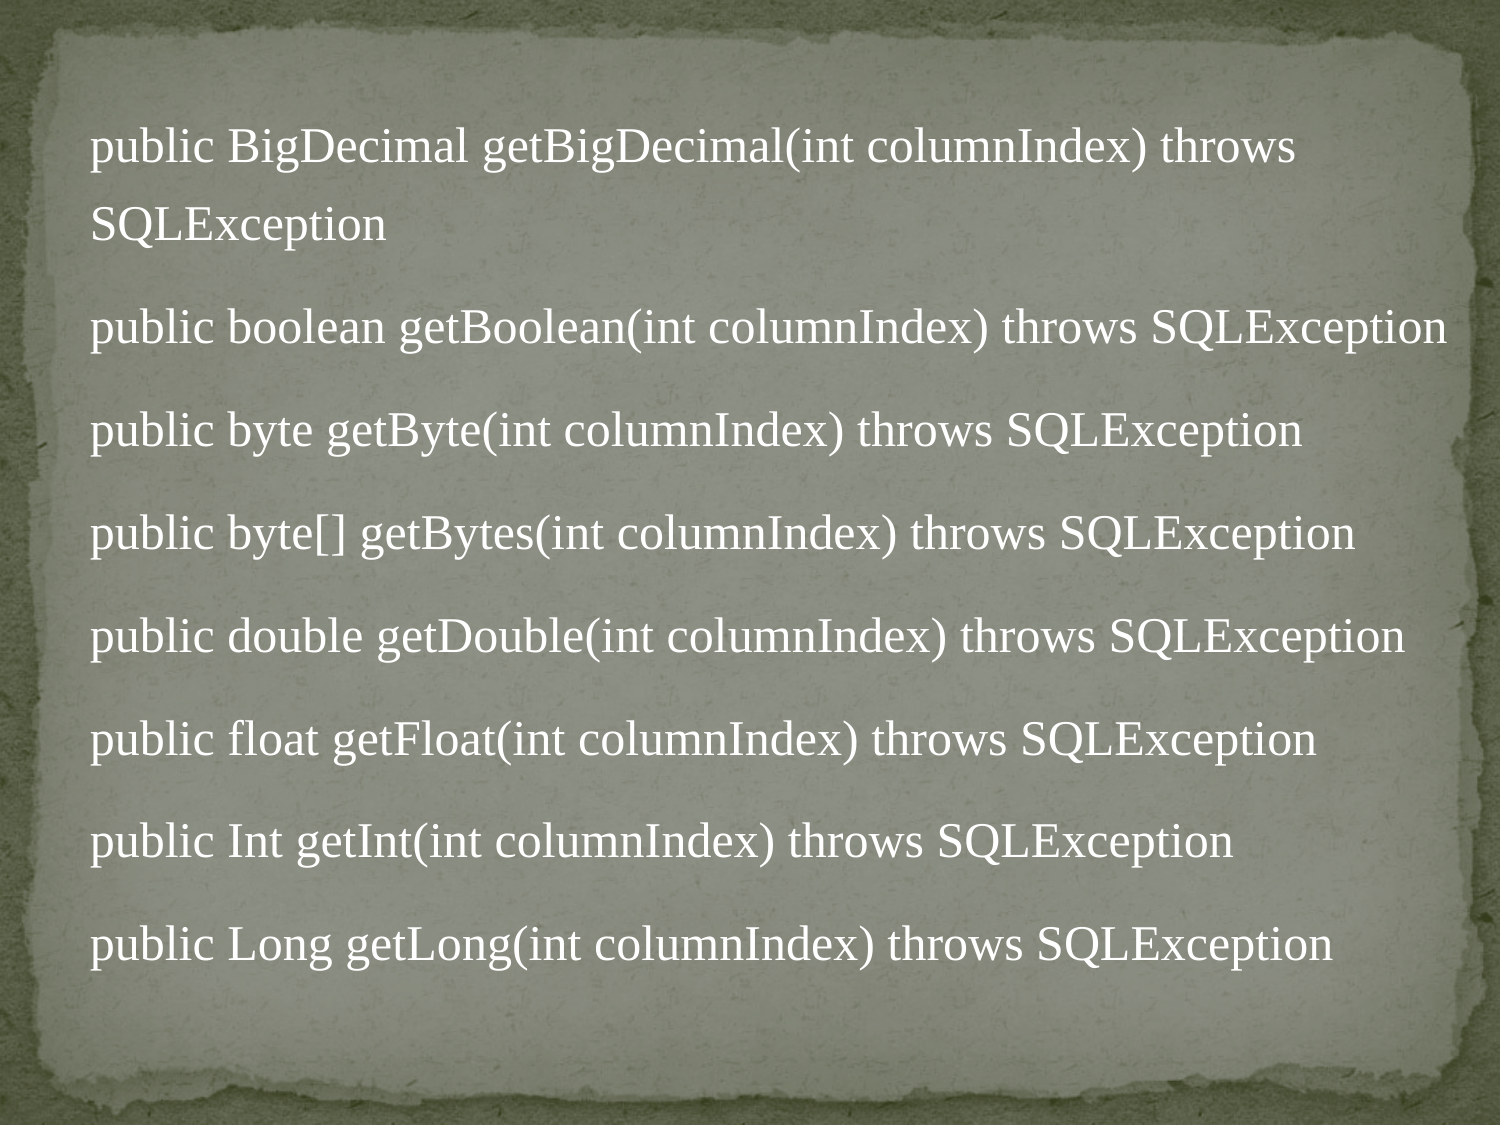

public BigDecimal getBigDecimal(int columnIndex) throws SQLException
public boolean getBoolean(int columnIndex) throws SQLException
public byte getByte(int columnIndex) throws SQLException
public byte[] getBytes(int columnIndex) throws SQLException
public double getDouble(int columnIndex) throws SQLException
public float getFloat(int columnIndex) throws SQLException
public Int getInt(int columnIndex) throws SQLException
public Long getLong(int columnIndex) throws SQLException